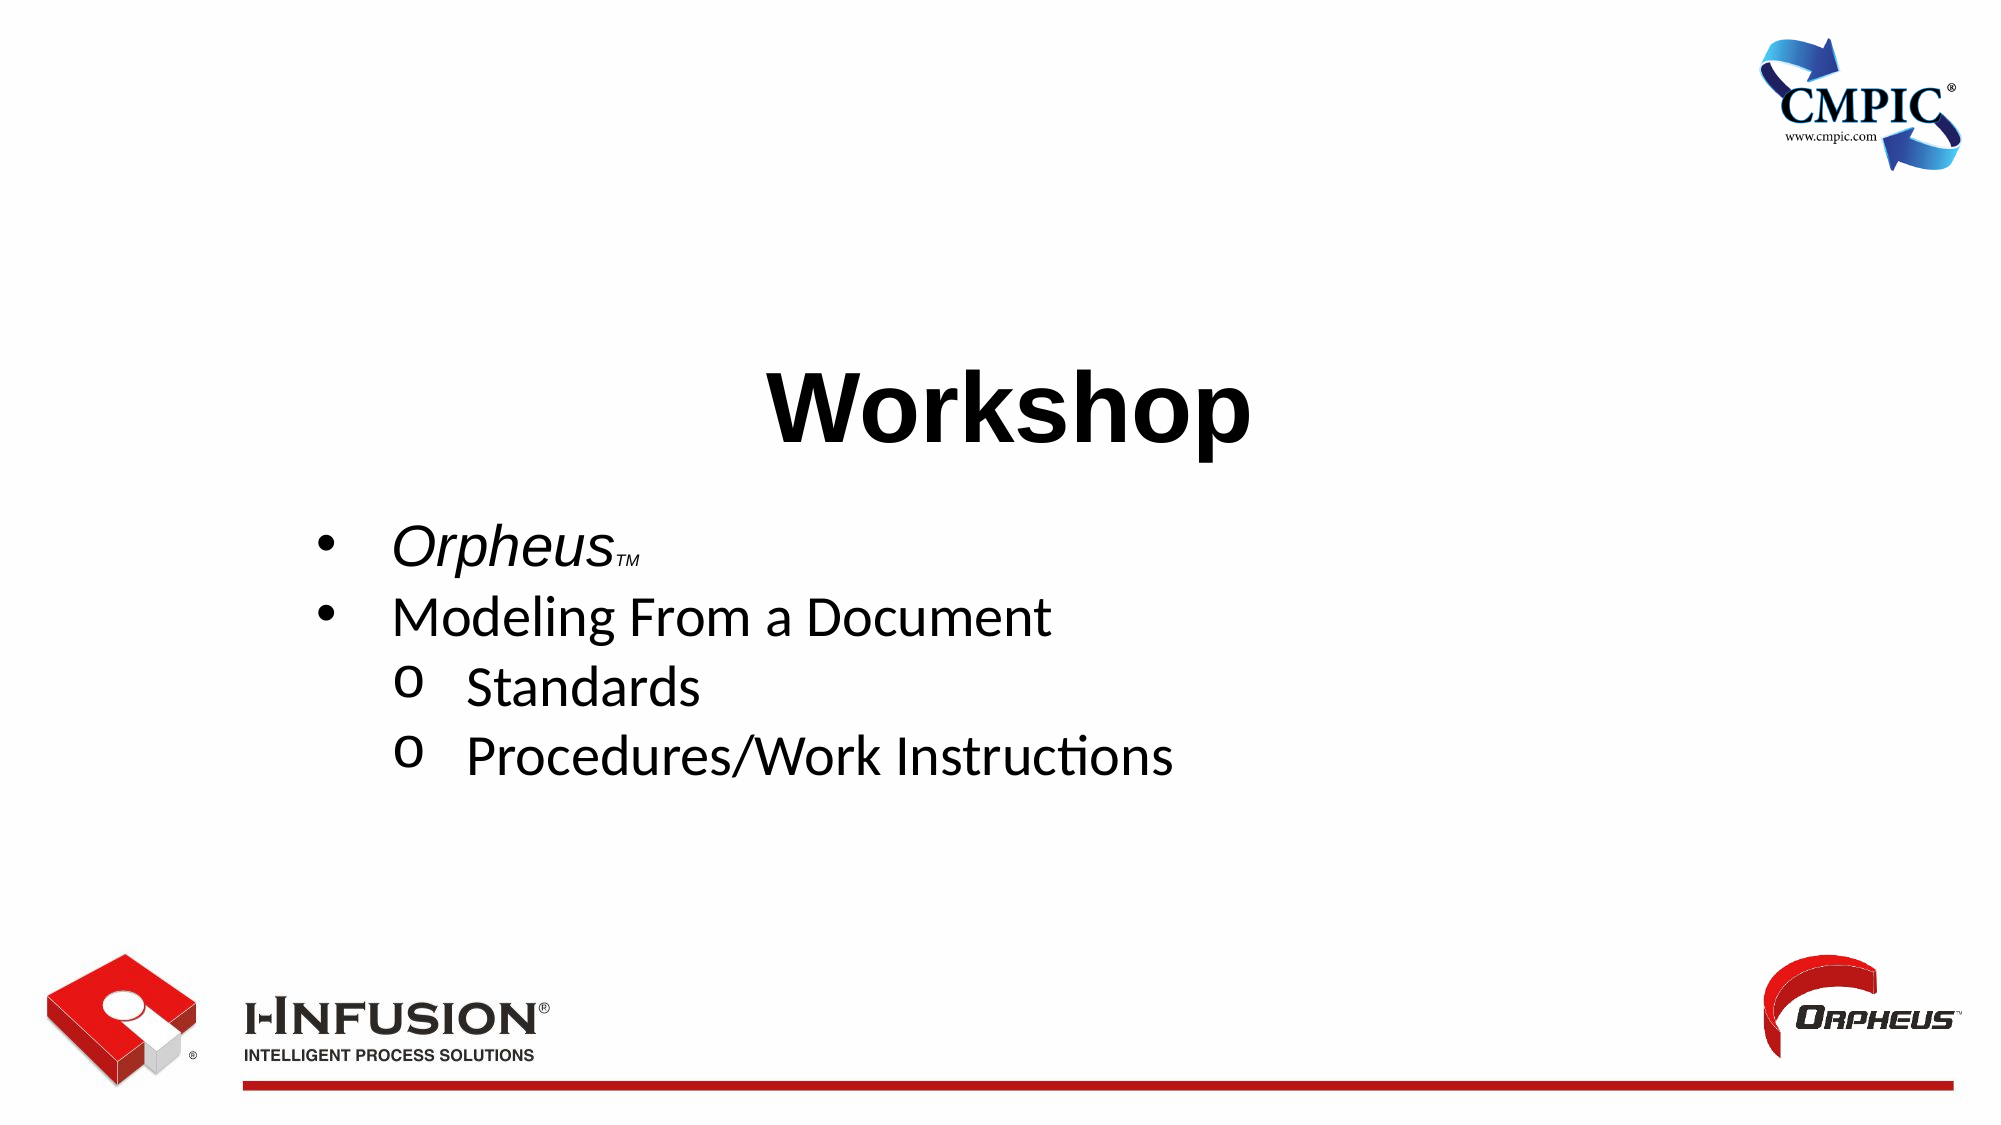

Workshop

OrpheusTM
Modeling From a Document
Standards
Procedures/Work Instructions